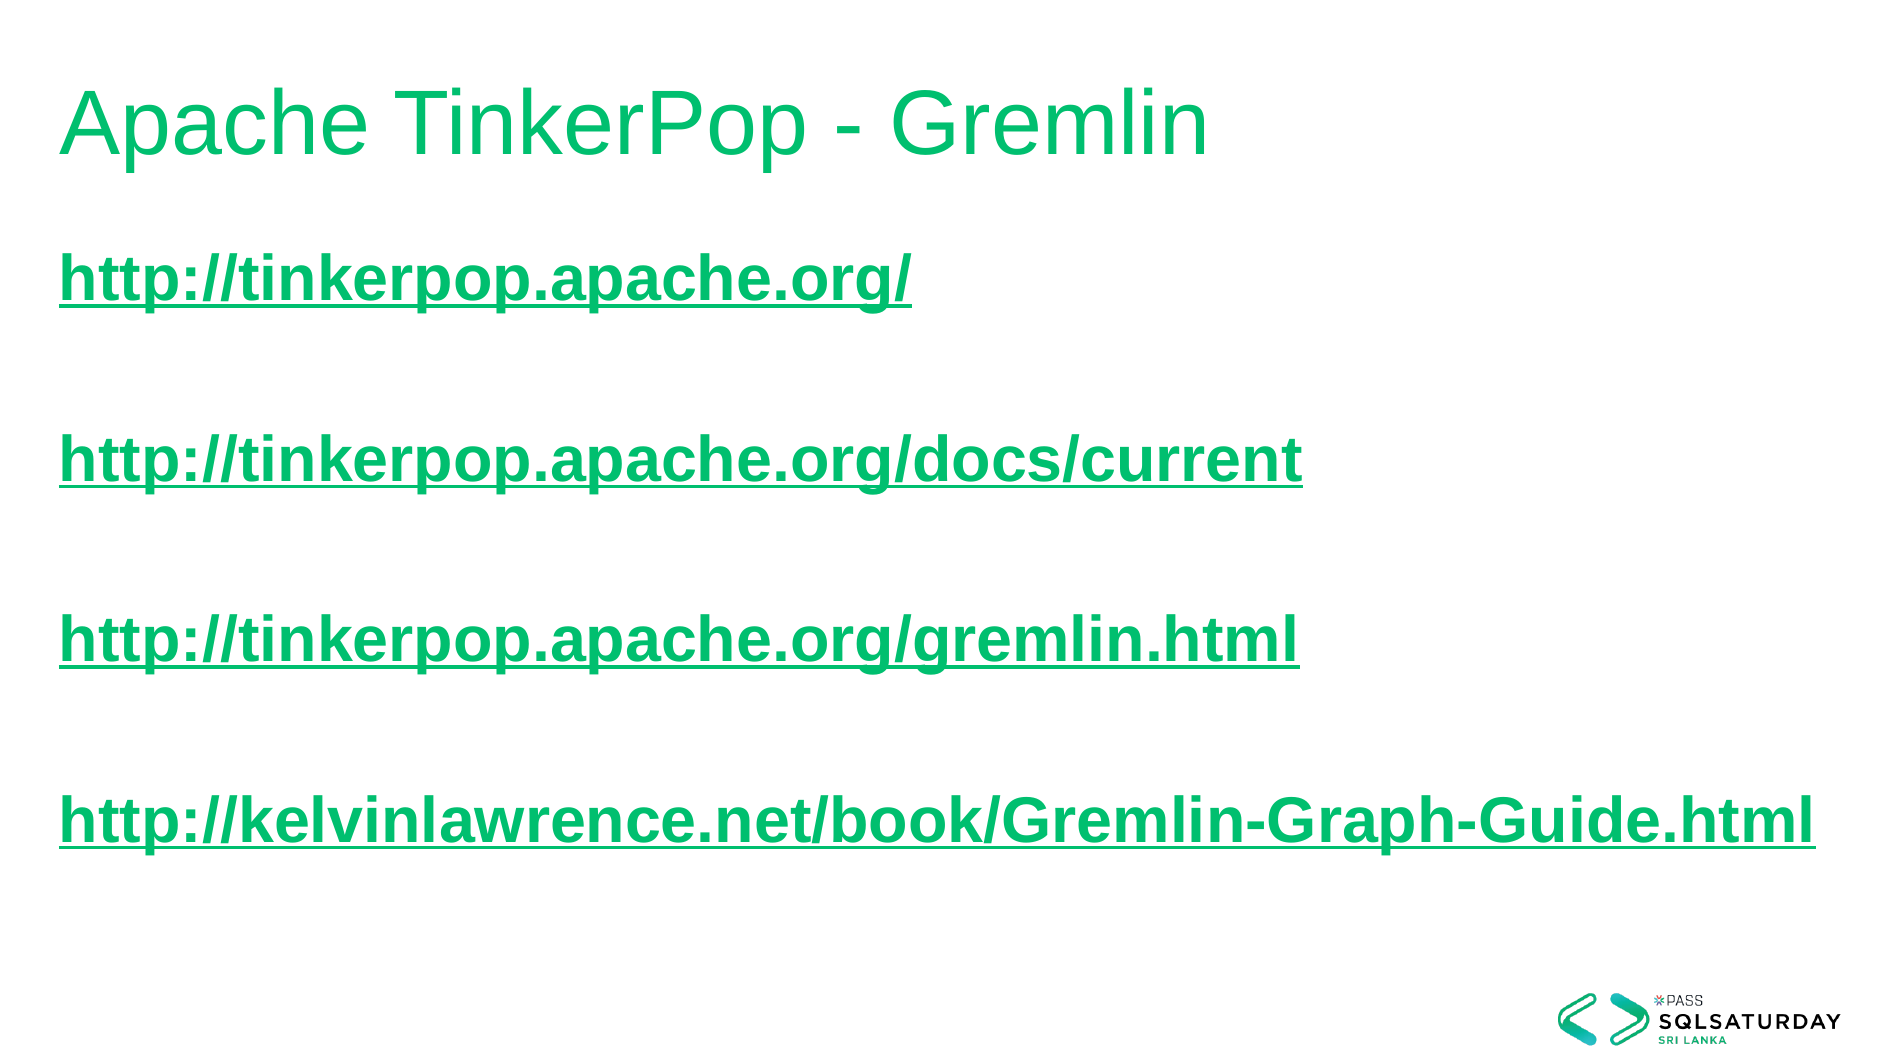

# Apache TinkerPop - Gremlin
http://tinkerpop.apache.org/

http://tinkerpop.apache.org/docs/current

http://tinkerpop.apache.org/gremlin.html

http://kelvinlawrence.net/book/Gremlin-Graph-Guide.html